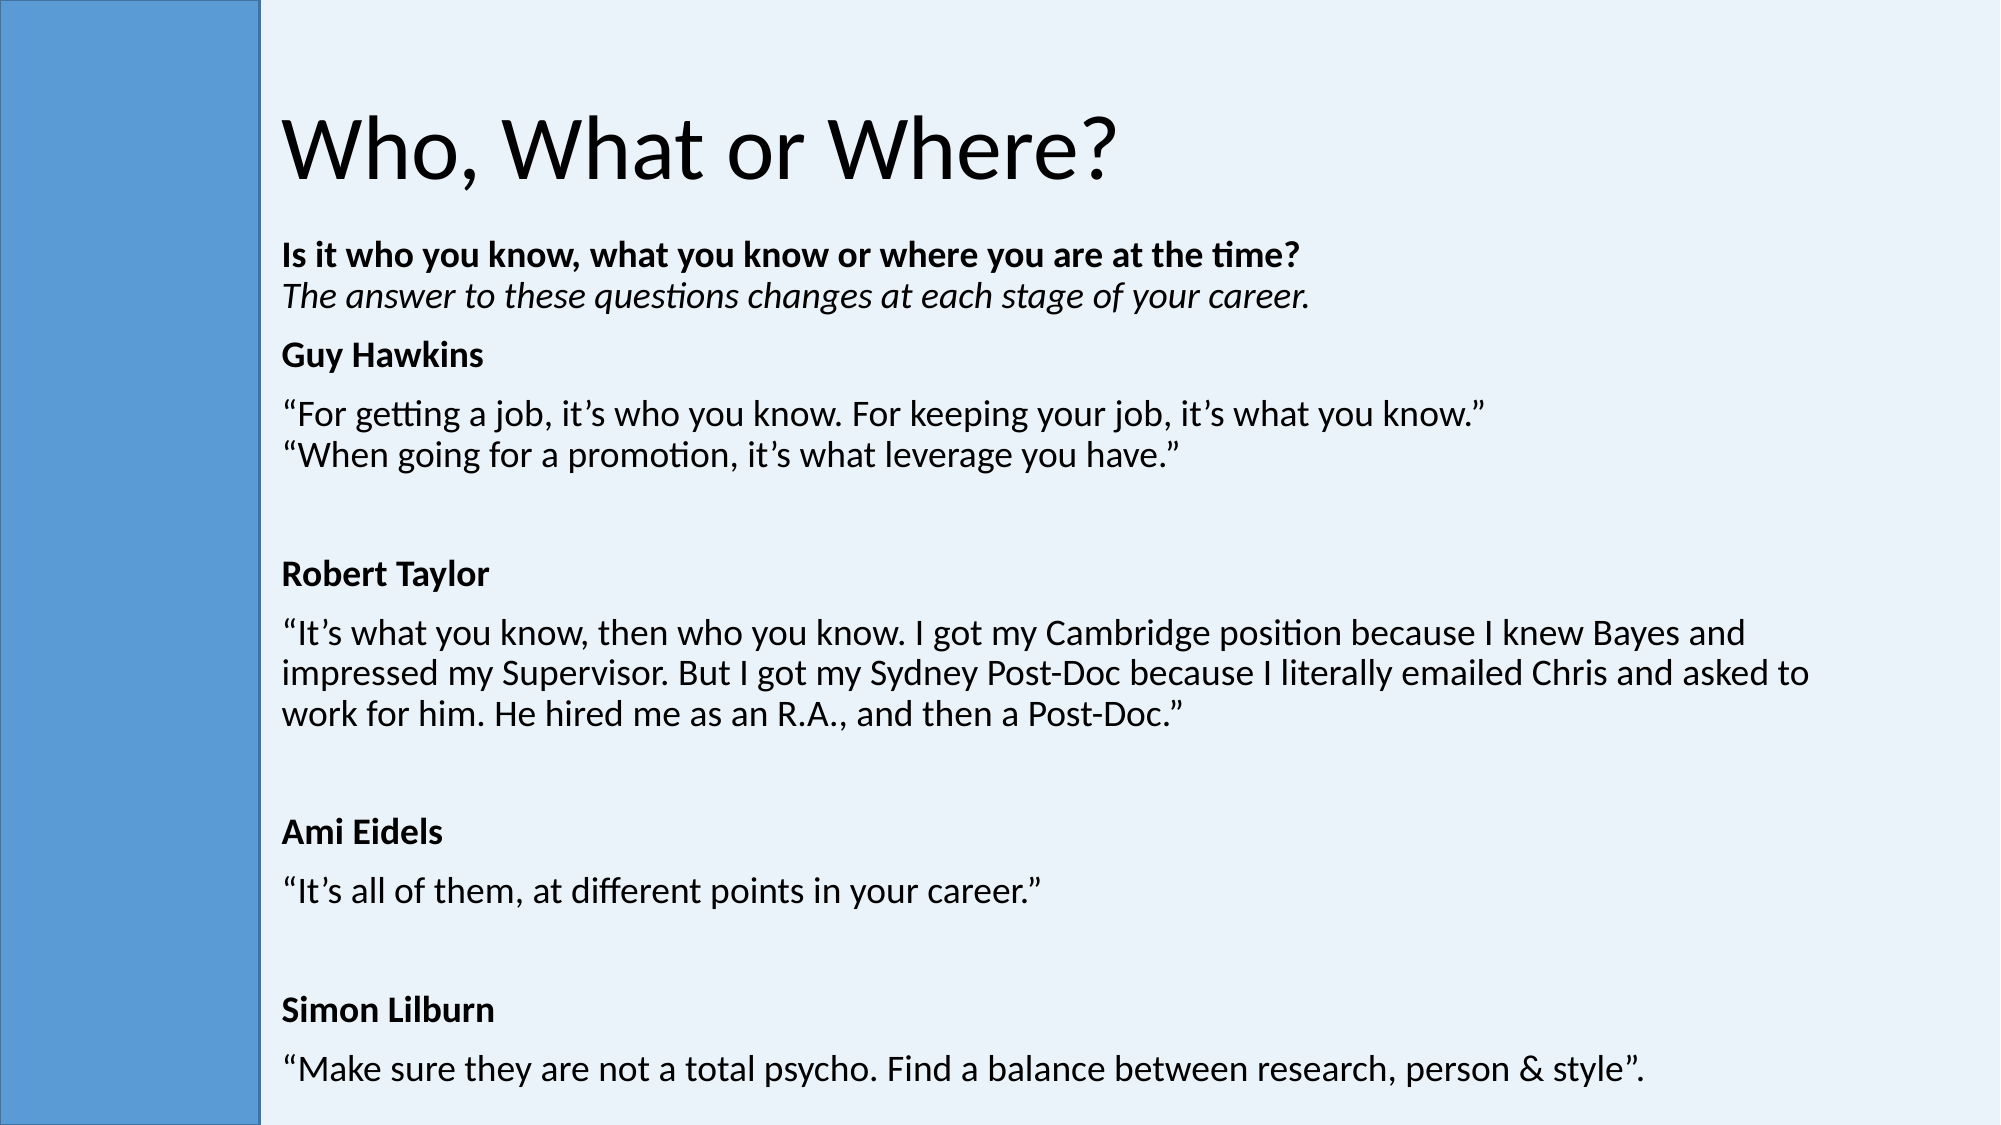

# Who, What or Where?
Is it who you know, what you know or where you are at the time?
The answer to these questions changes at each stage of your career.
Guy Hawkins
“For getting a job, it’s who you know. For keeping your job, it’s what you know.”
“When going for a promotion, it’s what leverage you have.”

Robert Taylor
“It’s what you know, then who you know. I got my Cambridge position because I knew Bayes and impressed my Supervisor. But I got my Sydney Post-Doc because I literally emailed Chris and asked to work for him. He hired me as an R.A., and then a Post-Doc.”

Ami Eidels
“It’s all of them, at different points in your career.”

Simon Lilburn
“Make sure they are not a total psycho. Find a balance between research, person & style”.